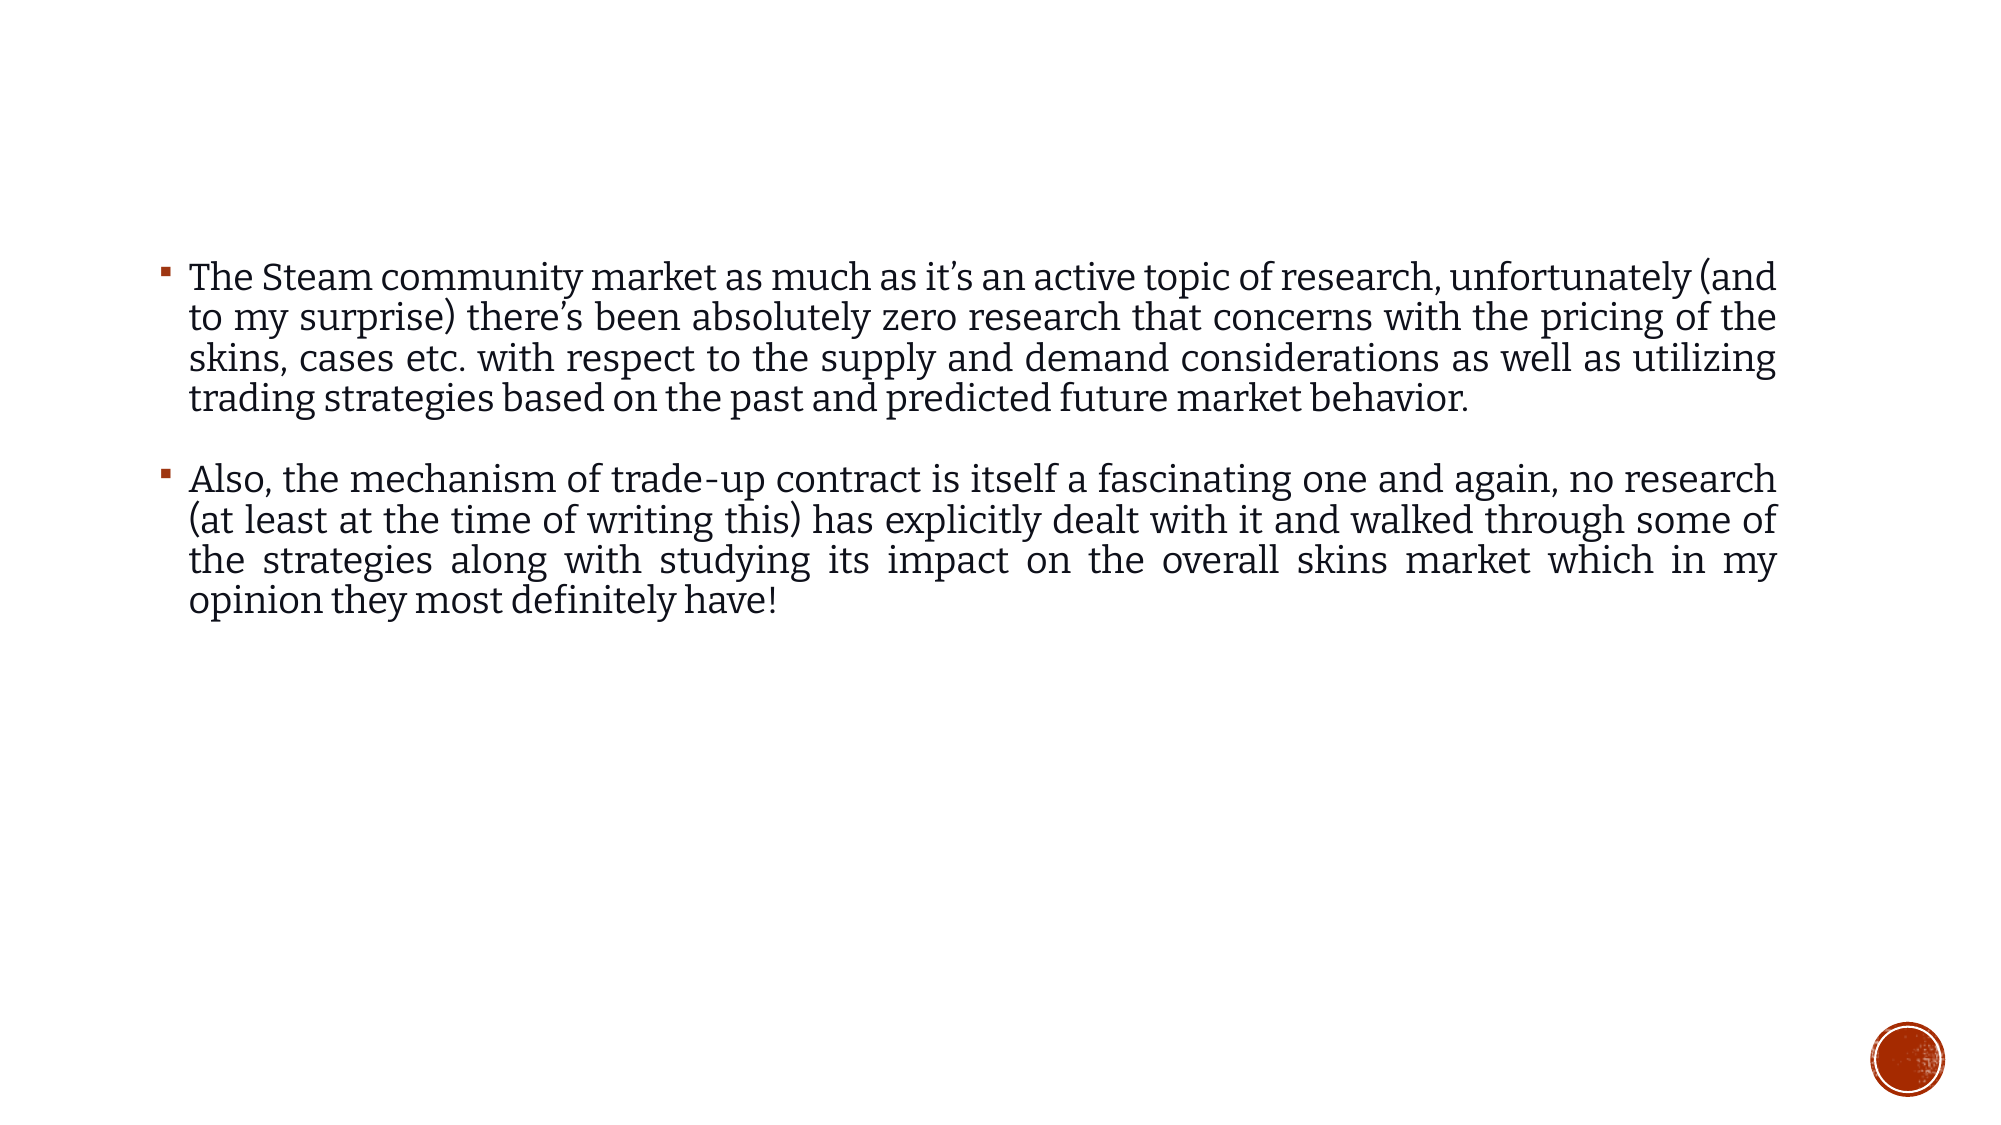

The Steam community market as much as it’s an active topic of research, unfortunately (and to my surprise) there’s been absolutely zero research that concerns with the pricing of the skins, cases etc. with respect to the supply and demand considerations as well as utilizing trading strategies based on the past and predicted future market behavior.

Also, the mechanism of trade-up contract is itself a fascinating one and again, no research (at least at the time of writing this) has explicitly dealt with it and walked through some of the strategies along with studying its impact on the overall skins market which in my opinion they most definitely have!